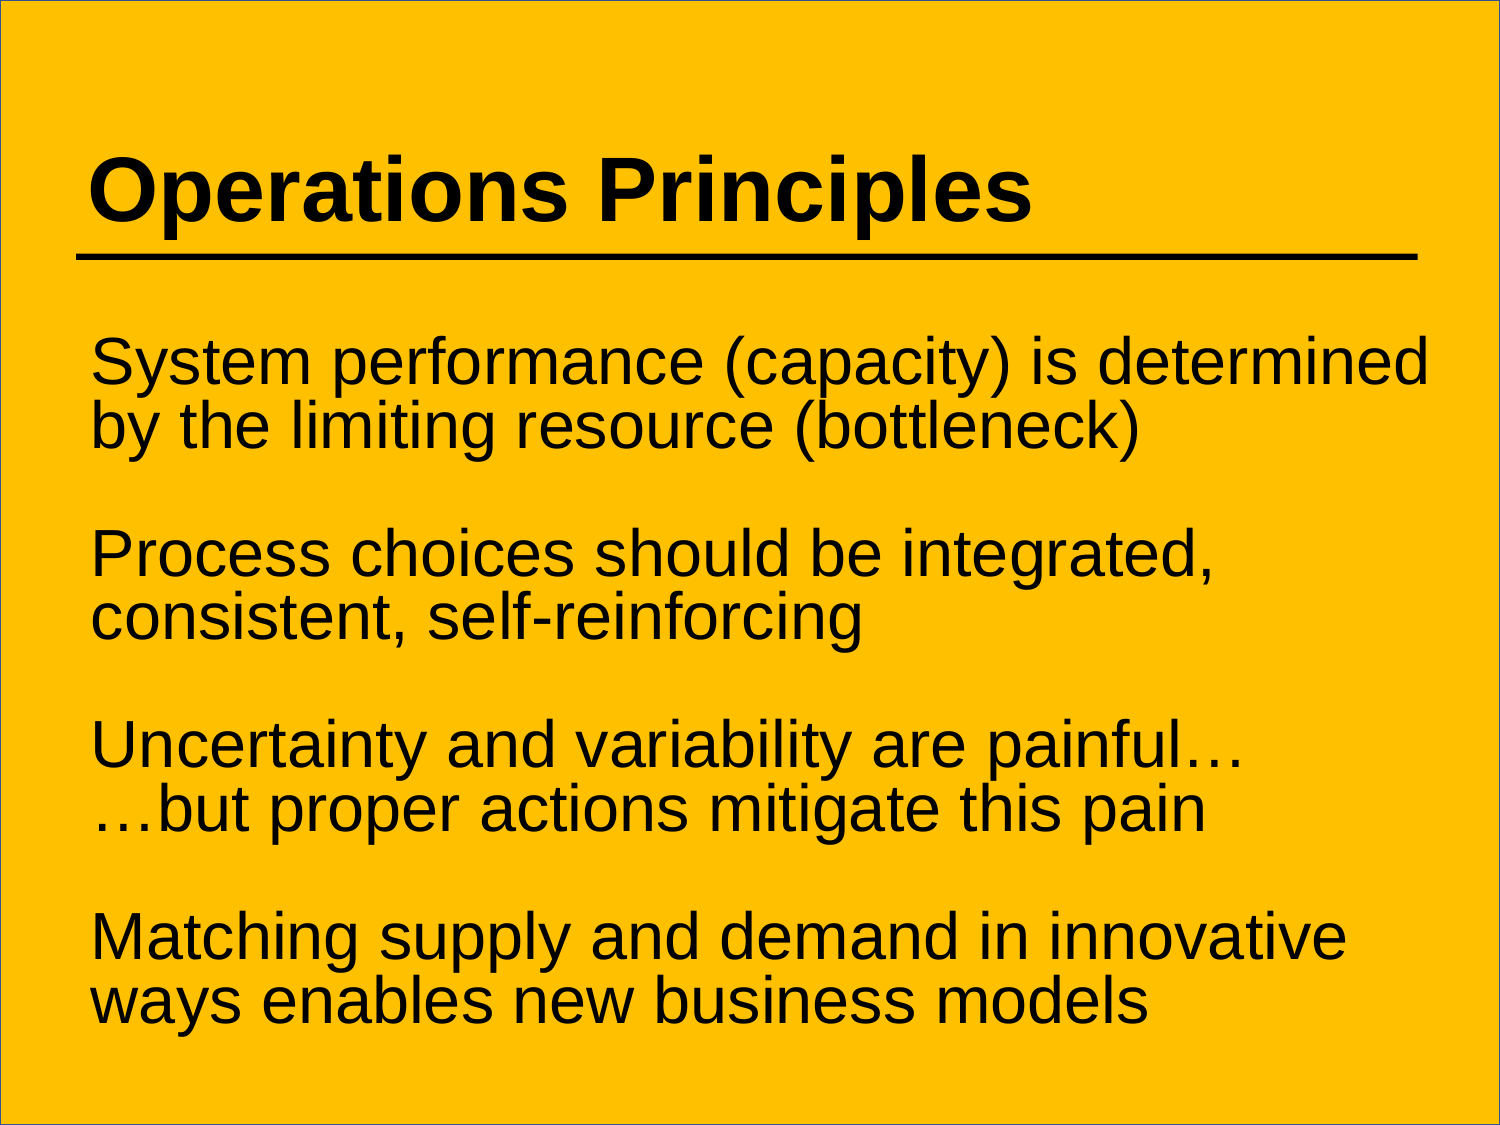

# Operations Principles

System performance (capacity) is determined by the limiting resource (bottleneck)

Process choices should be integrated, consistent, self-reinforcing

Uncertainty and variability are painful…
…but proper actions mitigate this pain

Matching supply and demand in innovative ways enables new business models